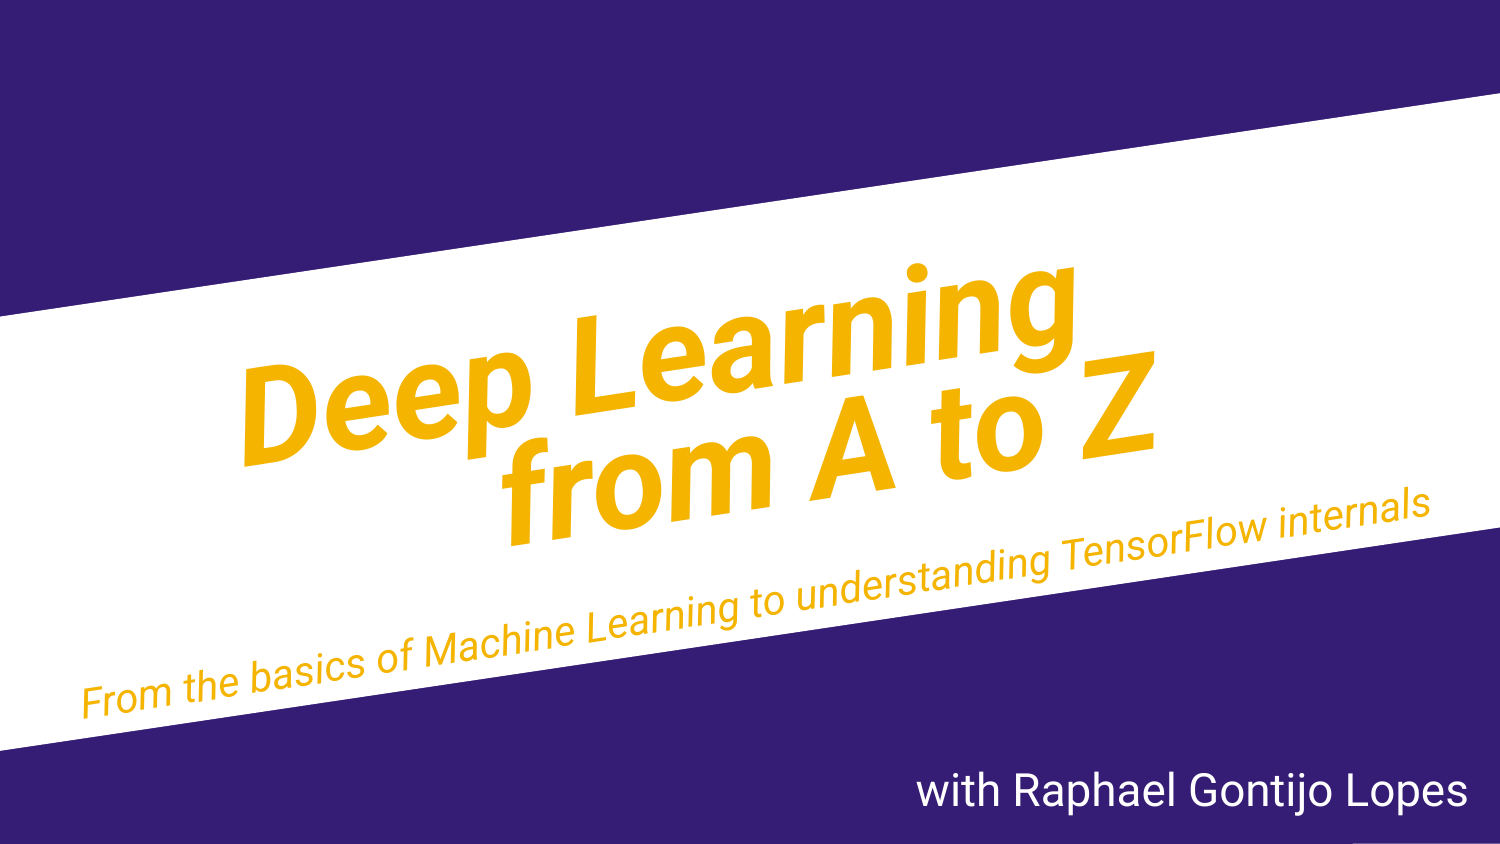

# Deep Learning

from A to Z
From the basics of Machine Learning to understanding TensorFlow internals

with Raphael Gontijo Lopes